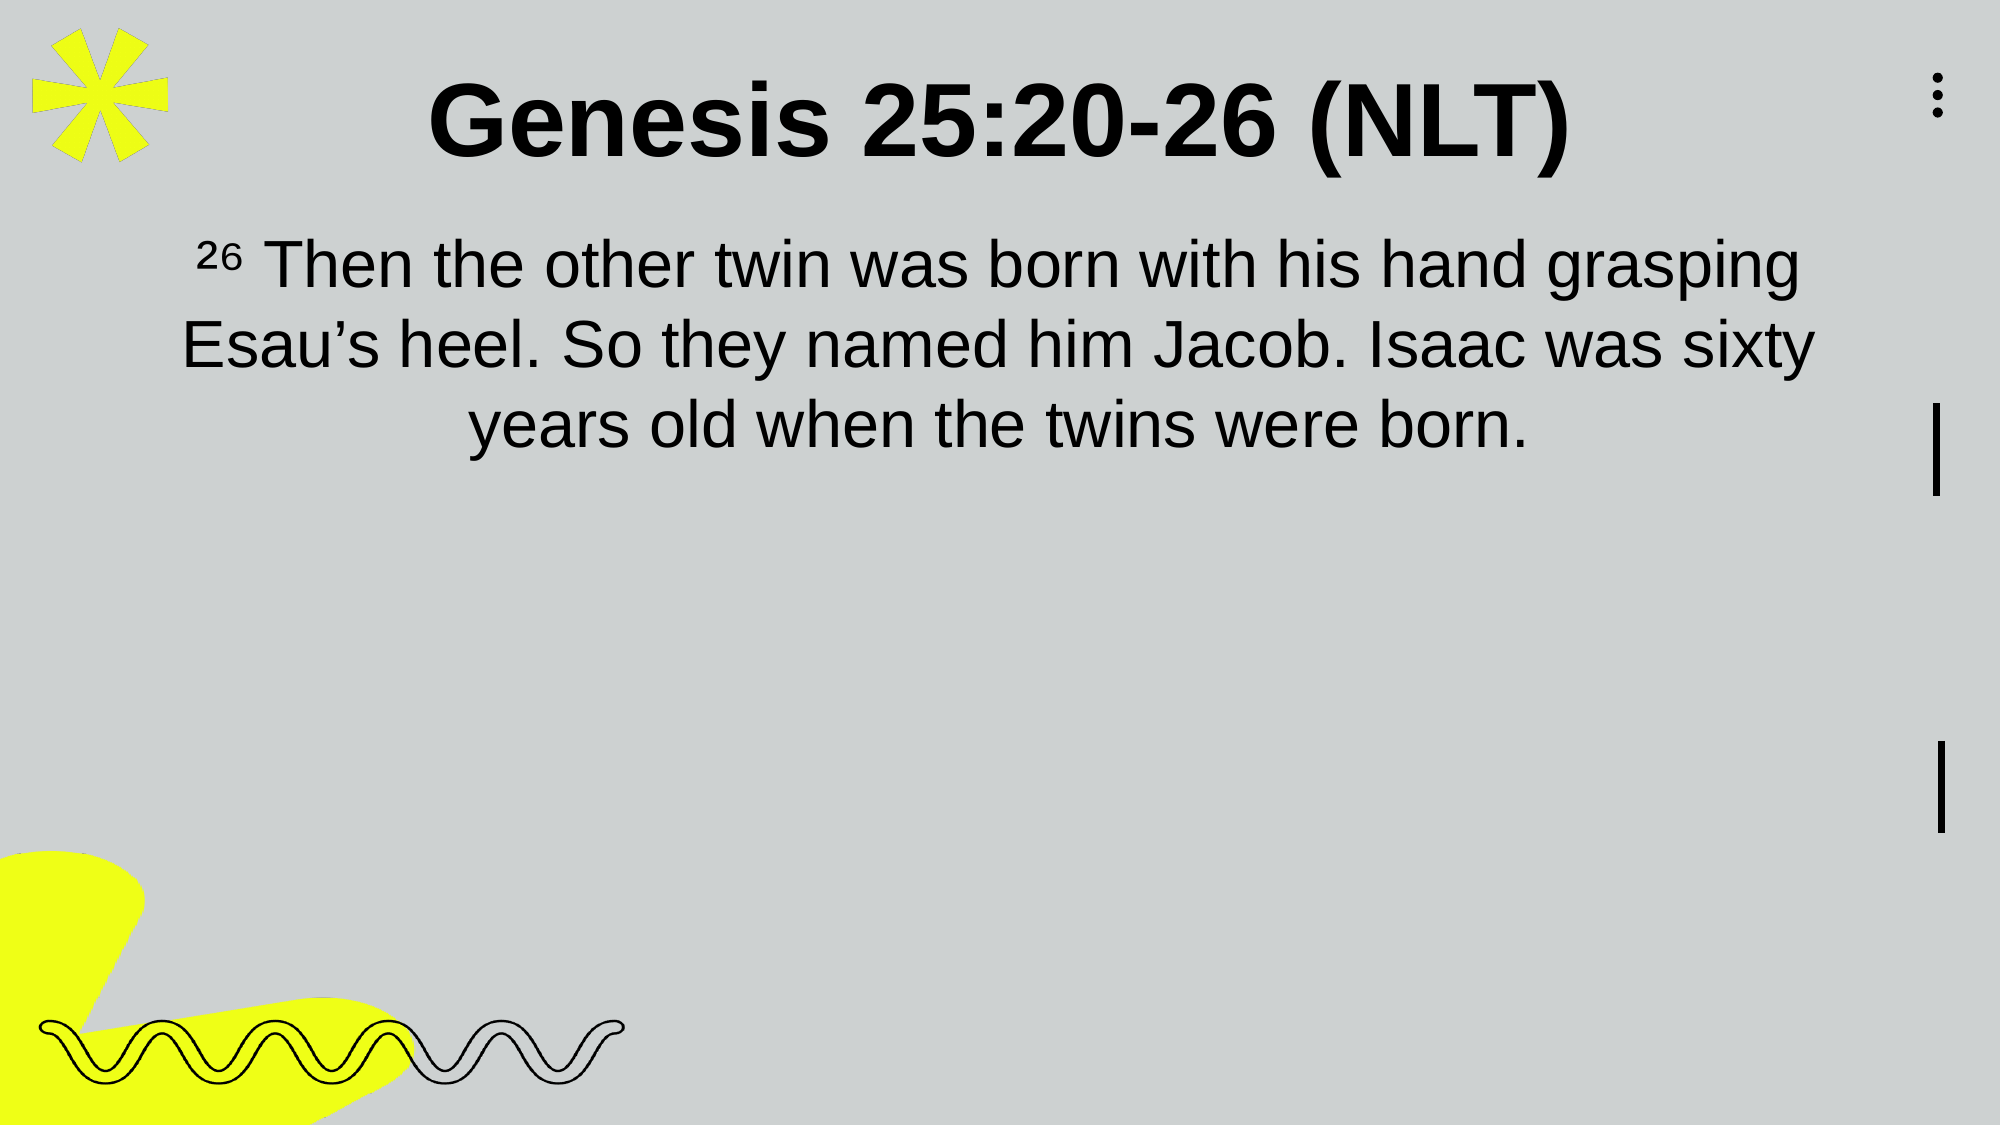

Genesis 25:20-26 (NLT)
²⁶ Then the other twin was born with his hand grasping Esau’s heel. So they named him Jacob. Isaac was sixty years old when the twins were born.